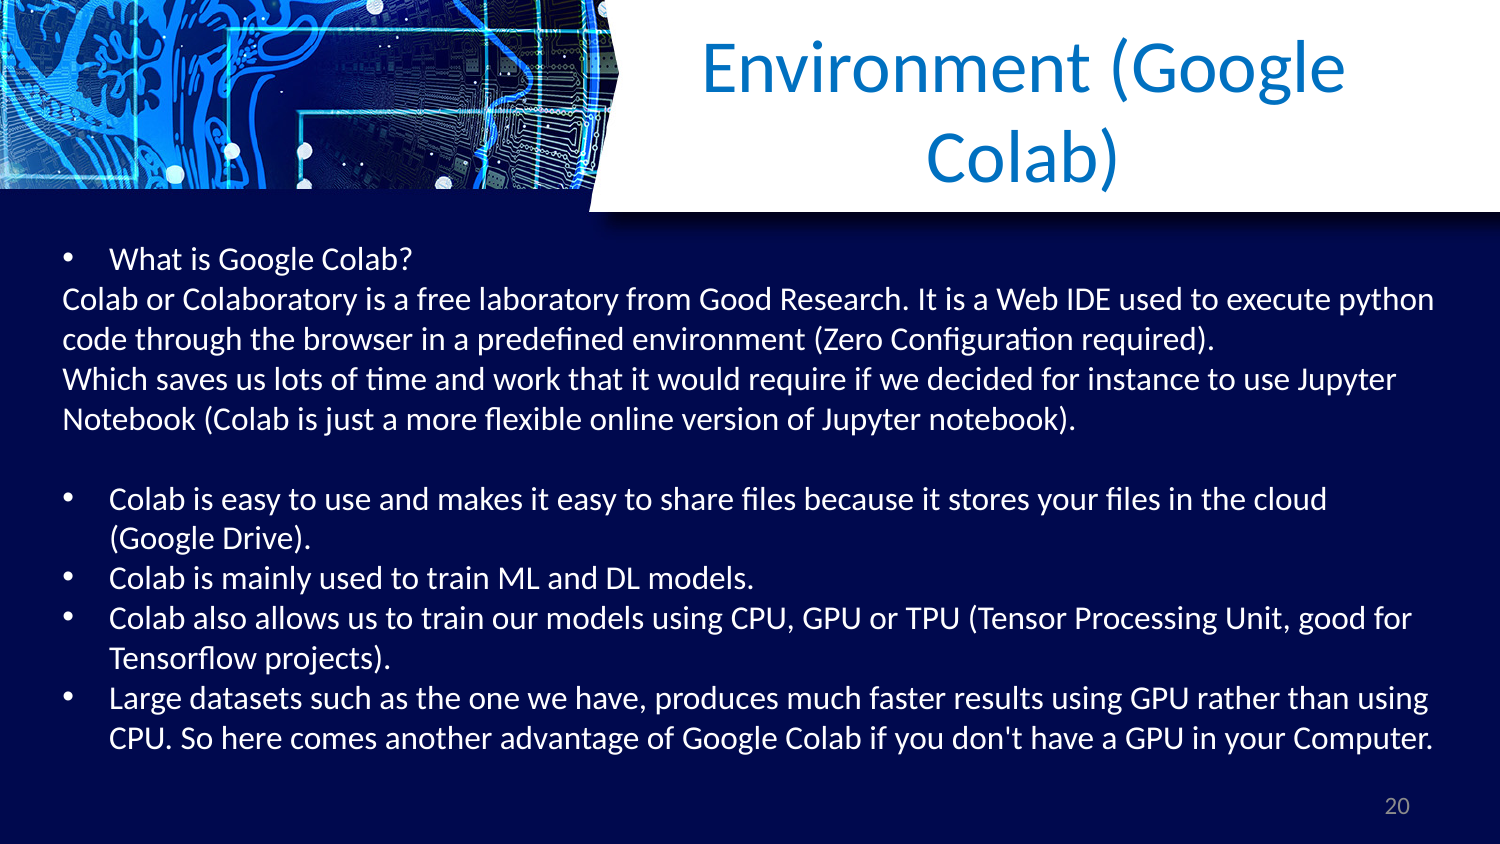

# Environment (Google Colab)
What is Google Colab?
Colab or Colaboratory is a free laboratory from Good Research. It is a Web IDE used to execute python code through the browser in a predefined environment (Zero Configuration required).
Which saves us lots of time and work that it would require if we decided for instance to use Jupyter Notebook (Colab is just a more flexible online version of Jupyter notebook).

Colab is easy to use and makes it easy to share files because it stores your files in the cloud (Google Drive).
Colab is mainly used to train ML and DL models.
Colab also allows us to train our models using CPU, GPU or TPU (Tensor Processing Unit, good for Tensorflow projects).
Large datasets such as the one we have, produces much faster results using GPU rather than using CPU. So here comes another advantage of Google Colab if you don't have a GPU in your Computer.
20